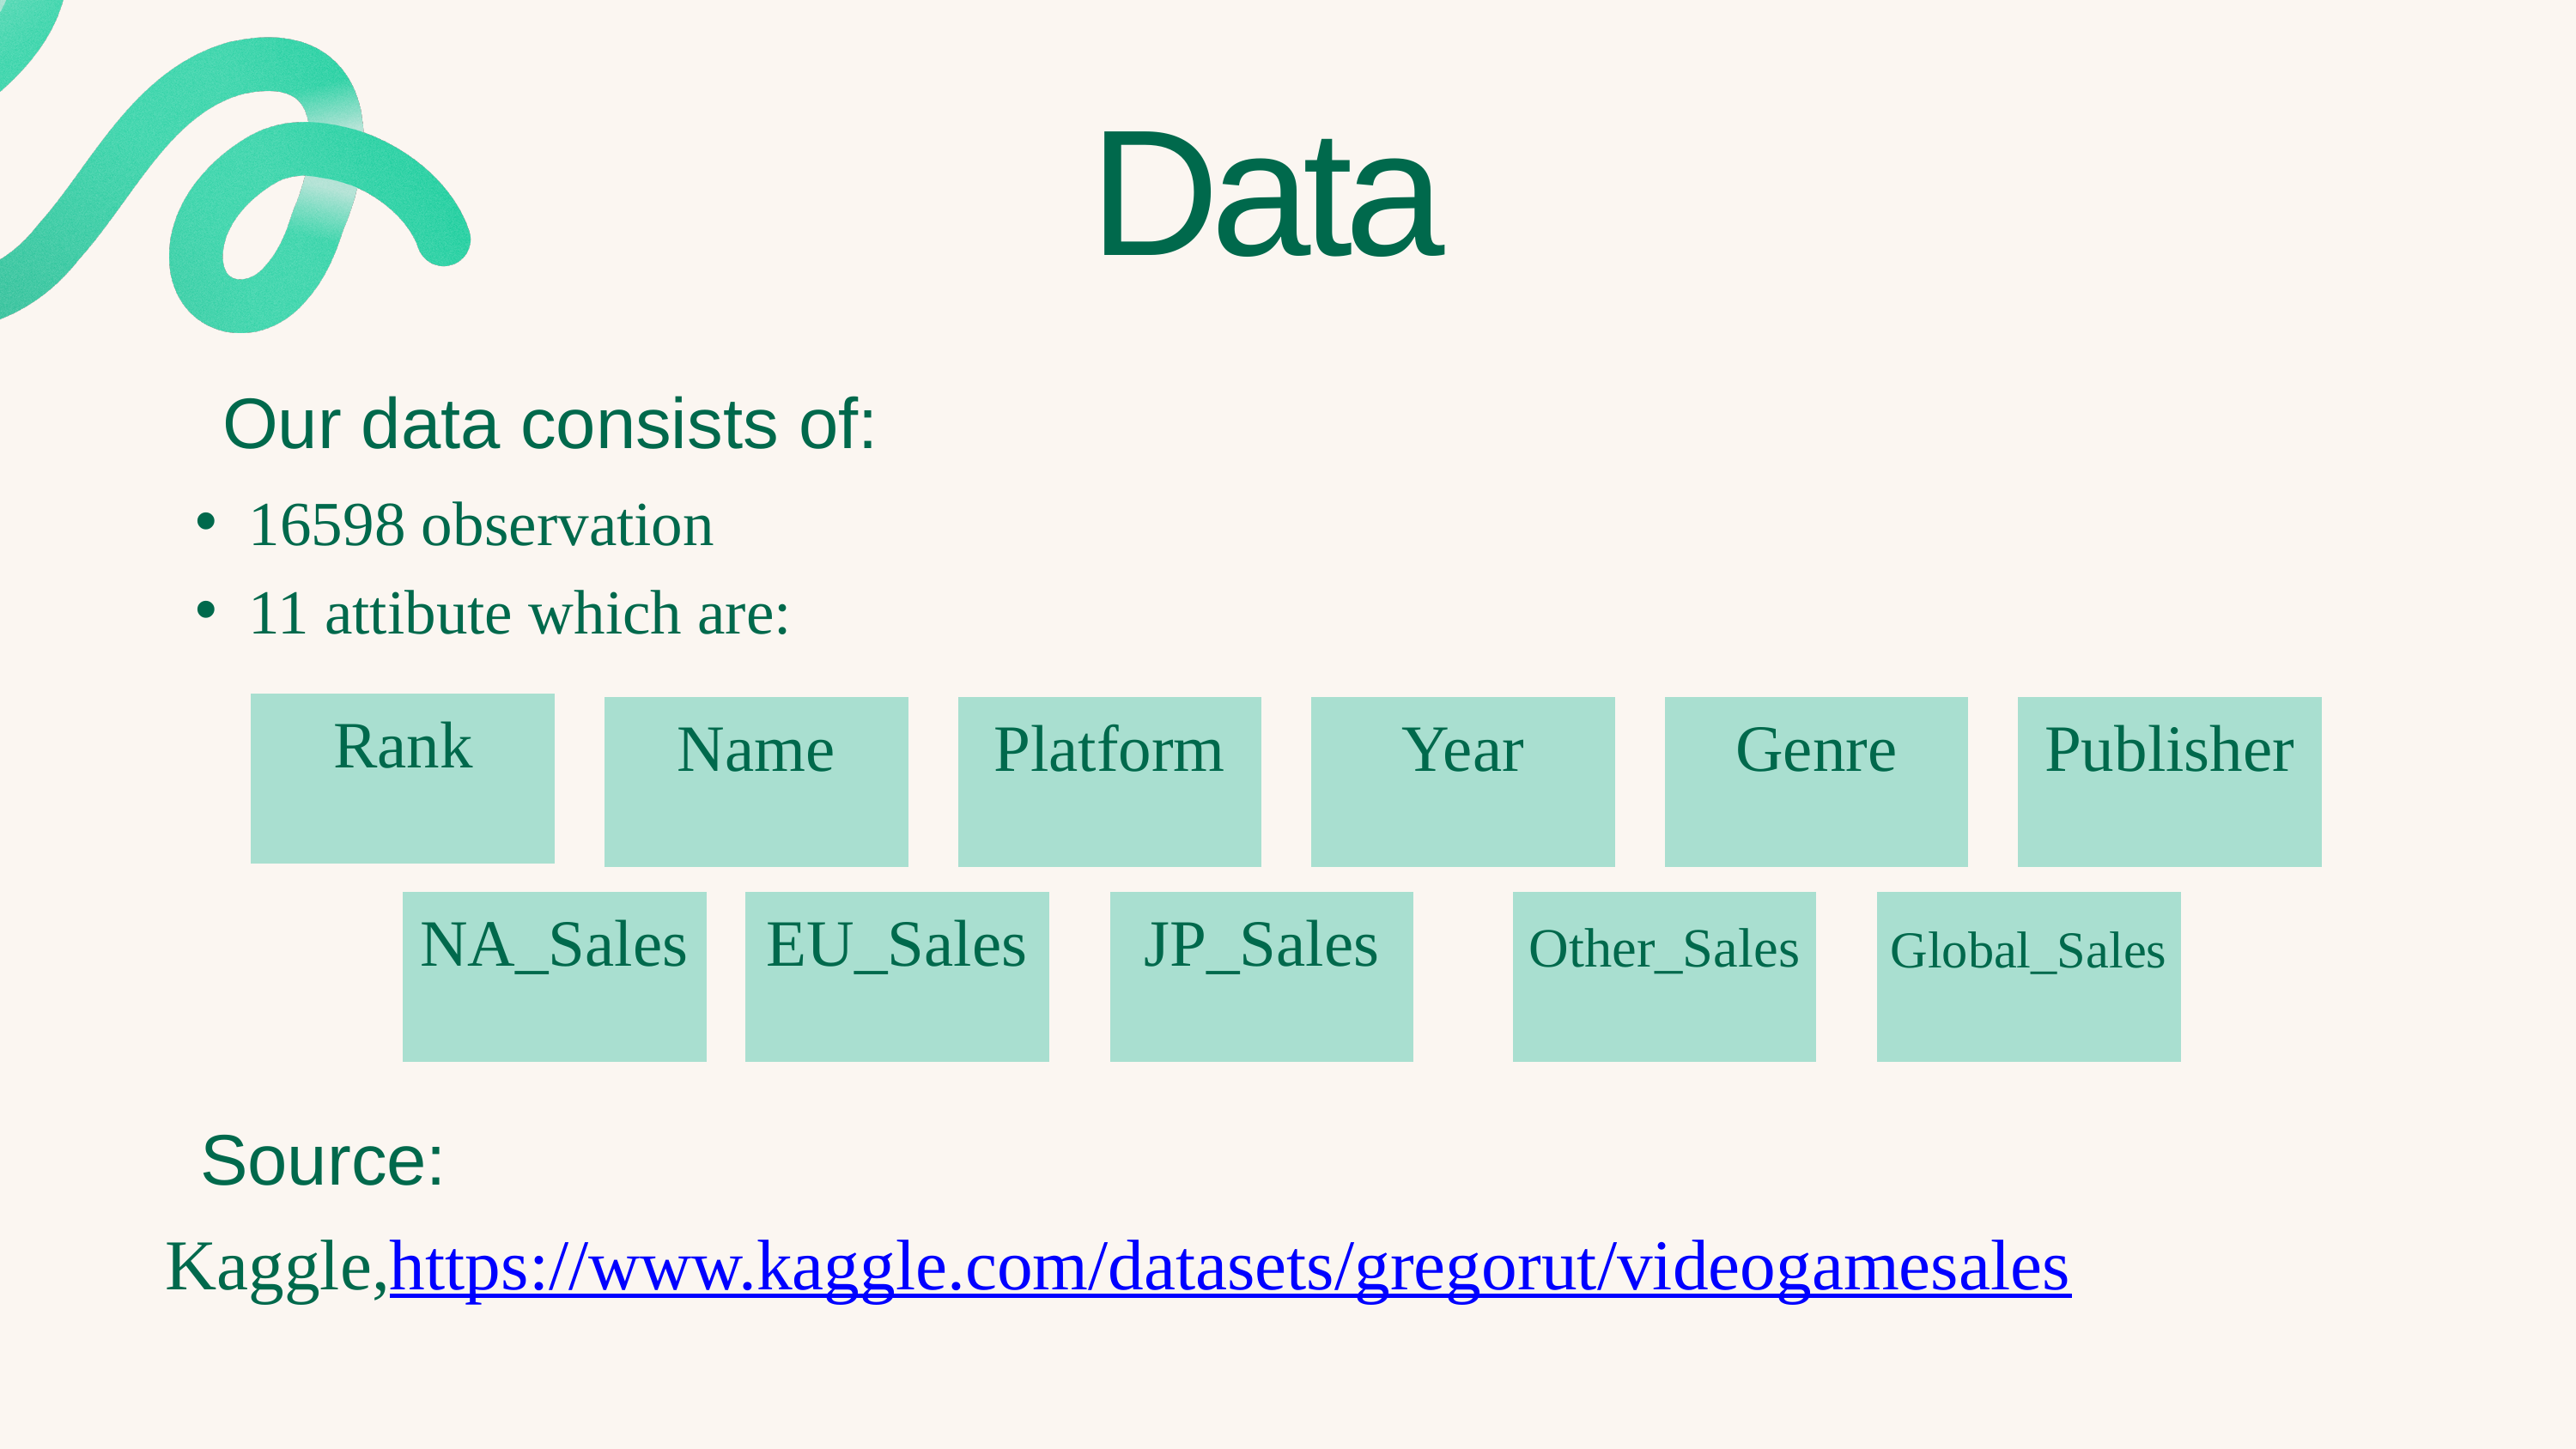

Data
Our data consists of:
16598 observation
11 attibute which are:

Rank

Name

Platform

Year

Genre

Publisher

NA_Sales

EU_Sales

JP_Sales

Other_Sales

Global_Sales
Source:
Kaggle,https://www.kaggle.com/datasets/gregorut/videogamesales